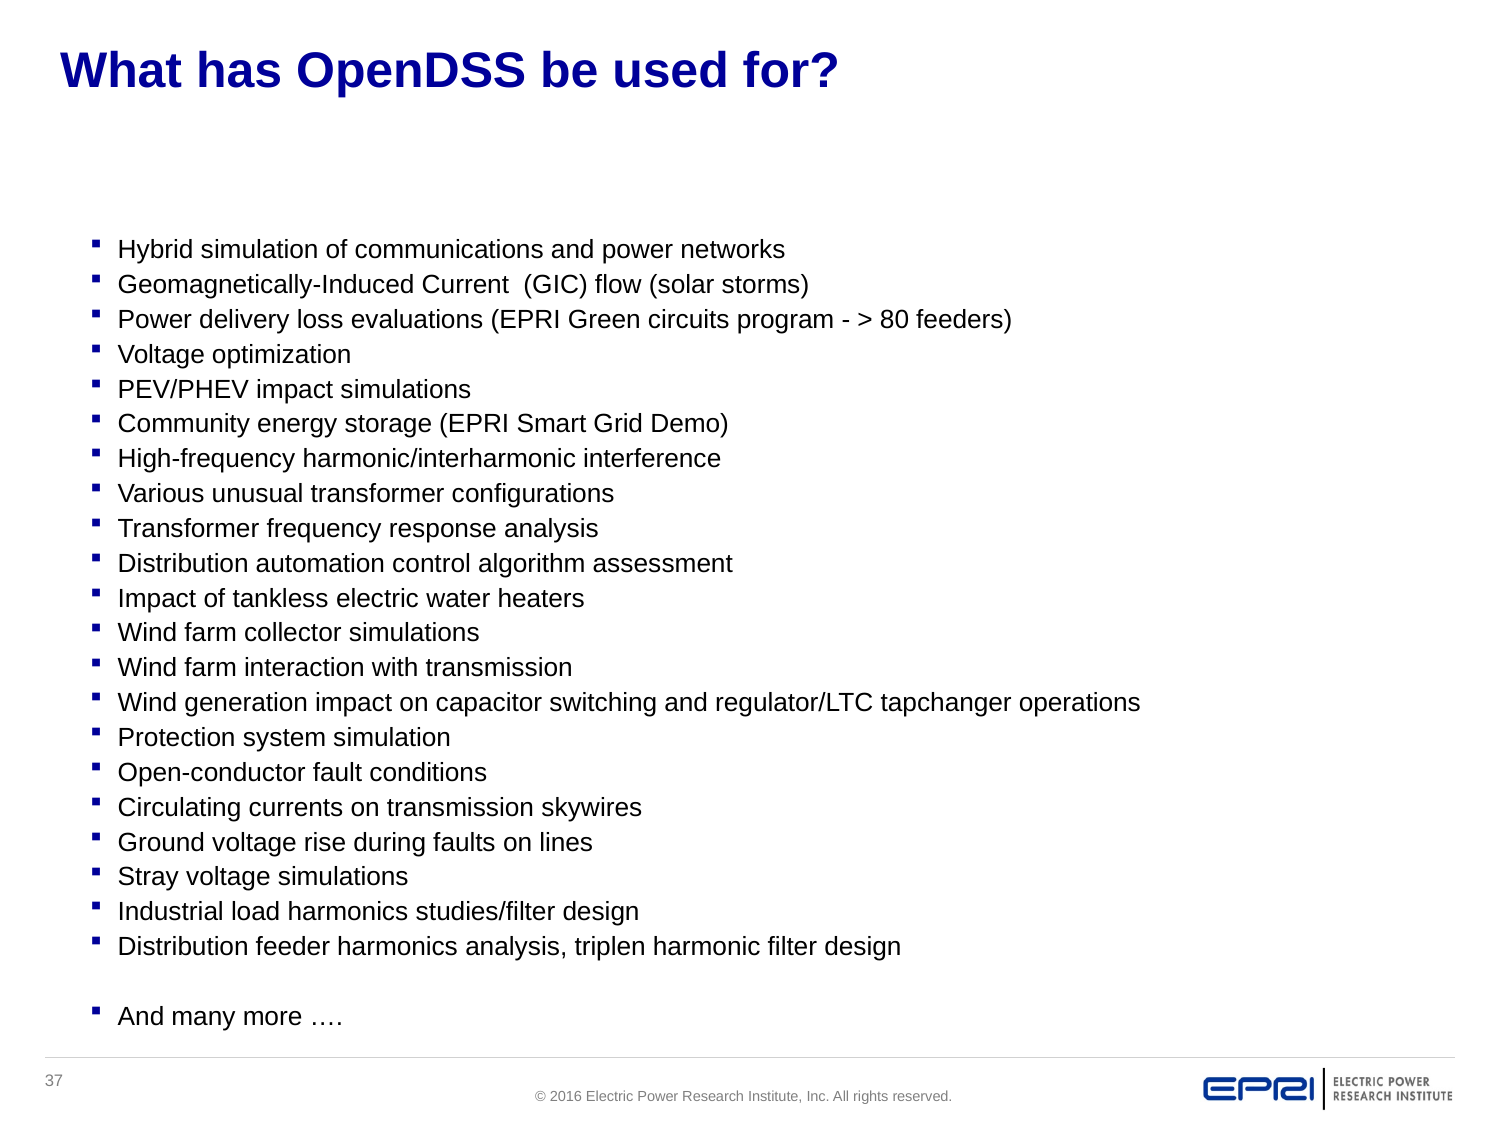

# What has OpenDSS be used for?
Hybrid simulation of communications and power networks
Geomagnetically-Induced Current  (GIC) flow (solar storms)
Power delivery loss evaluations (EPRI Green circuits program - > 80 feeders)
Voltage optimization
PEV/PHEV impact simulations
Community energy storage (EPRI Smart Grid Demo)
High-frequency harmonic/interharmonic interference
Various unusual transformer configurations
Transformer frequency response analysis
Distribution automation control algorithm assessment
Impact of tankless electric water heaters
Wind farm collector simulations
Wind farm interaction with transmission
Wind generation impact on capacitor switching and regulator/LTC tapchanger operations
Protection system simulation
Open-conductor fault conditions
Circulating currents on transmission skywires
Ground voltage rise during faults on lines
Stray voltage simulations
Industrial load harmonics studies/filter design
Distribution feeder harmonics analysis, triplen harmonic filter design

And many more ….